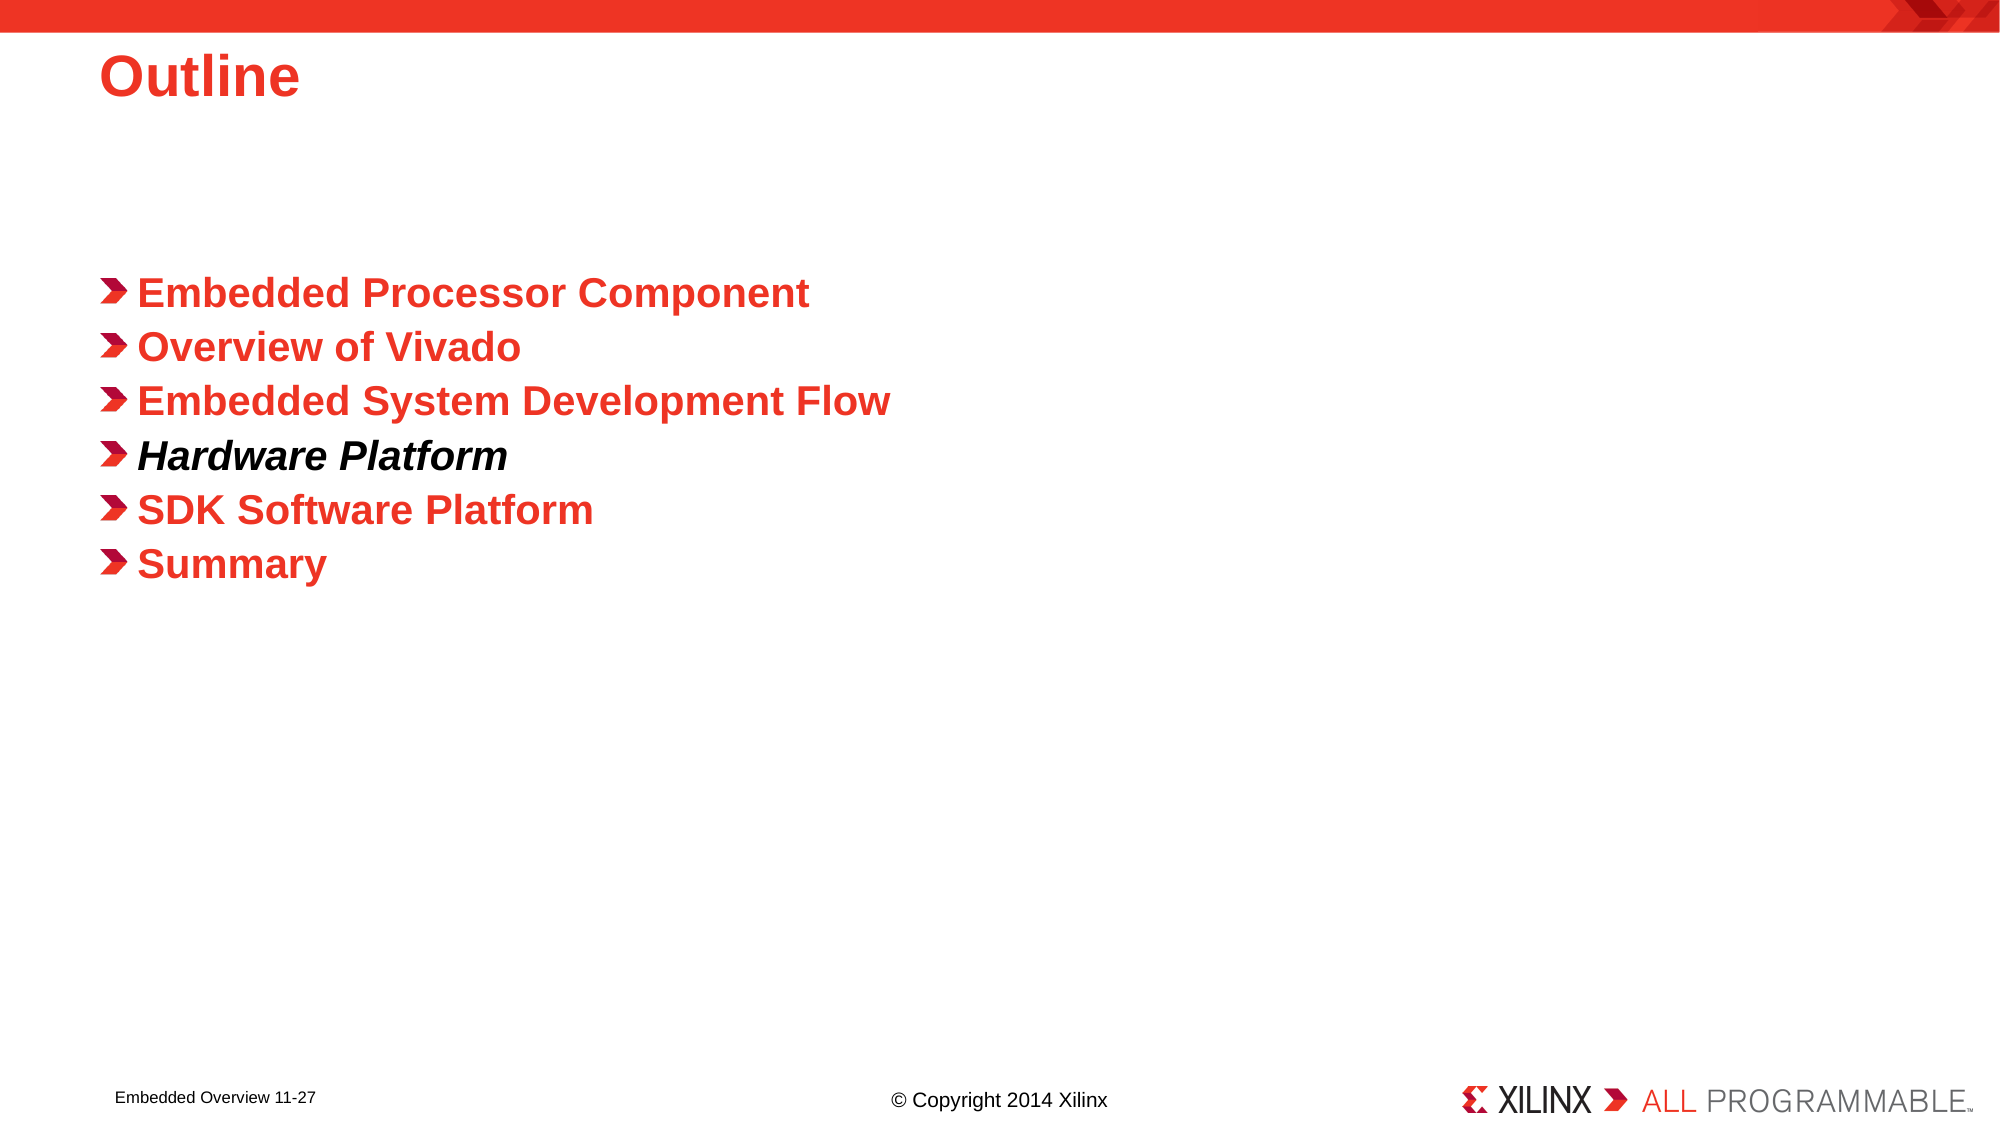

# Outline
Embedded Processor Component
Overview of Vivado
Embedded System Development Flow
Hardware Platform
SDK Software Platform
Summary
Embedded Overview 11-27
© Copyright 2014 Xilinx